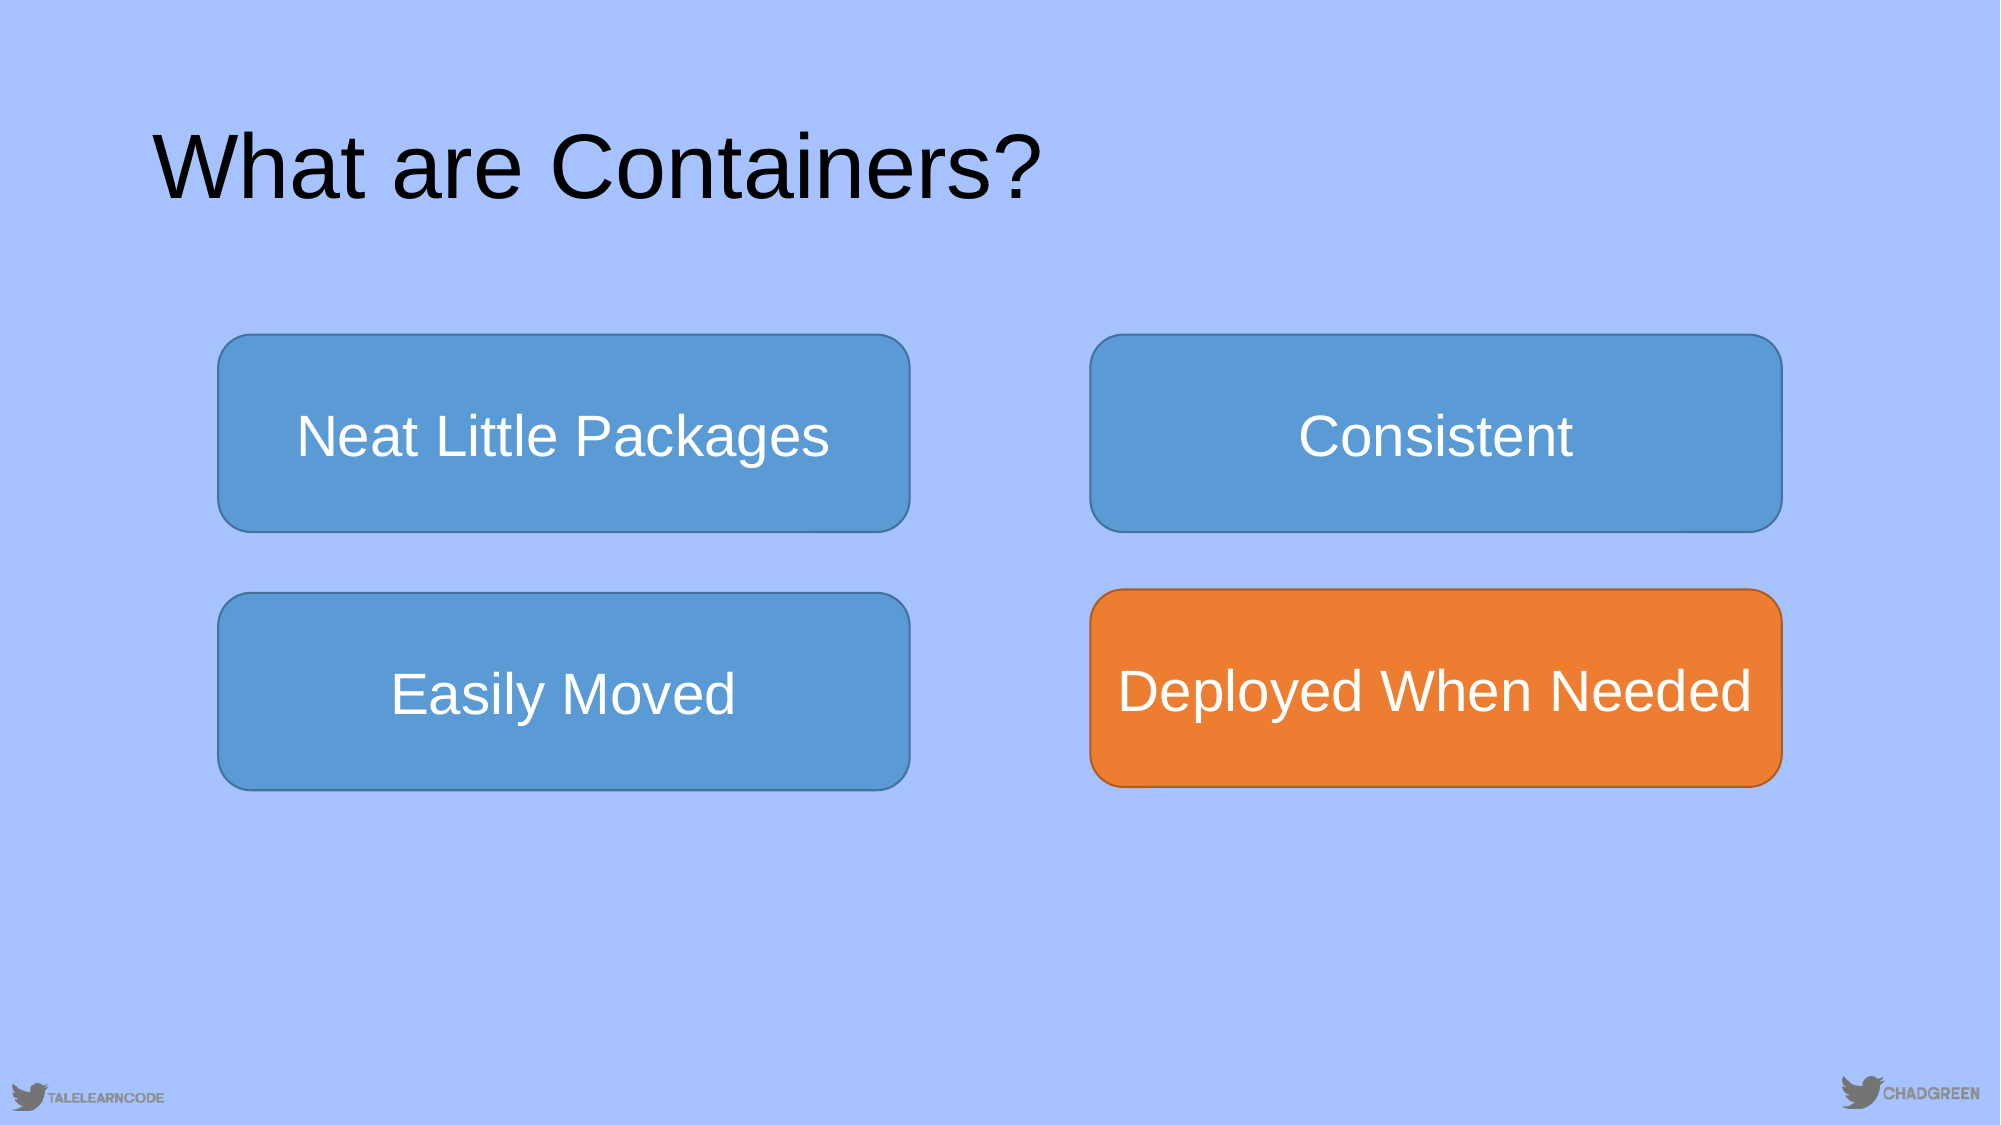

# What are Containers?
Neat Little Packages
Consistent
Deployed When Needed
Easily Moved